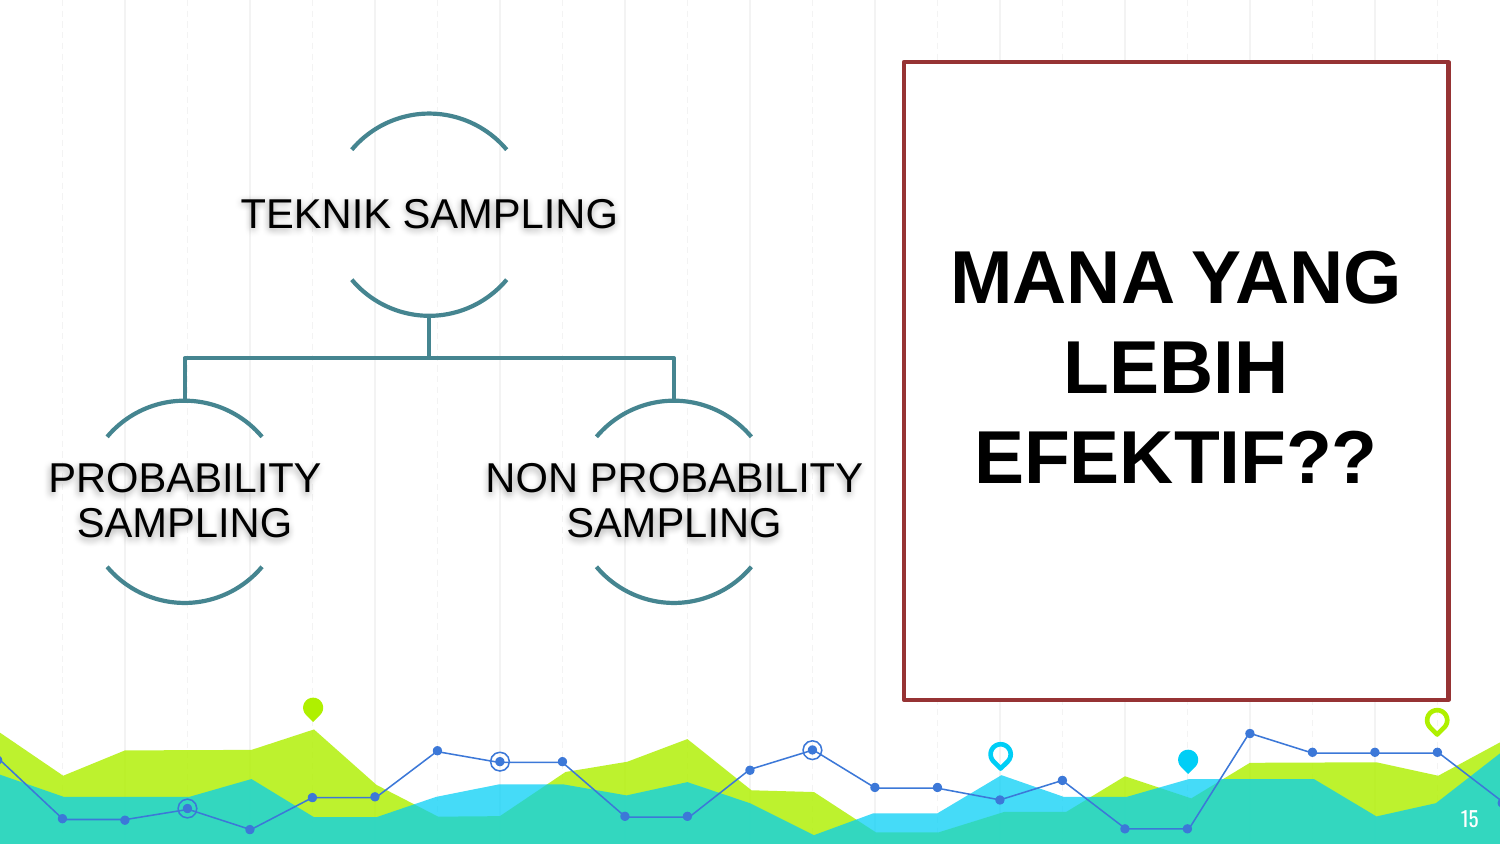

TEKNIK SAMPLING
PROBABILITY SAMPLING
NON PROBABILITY SAMPLING
MANA YANG LEBIH EFEKTIF??

15